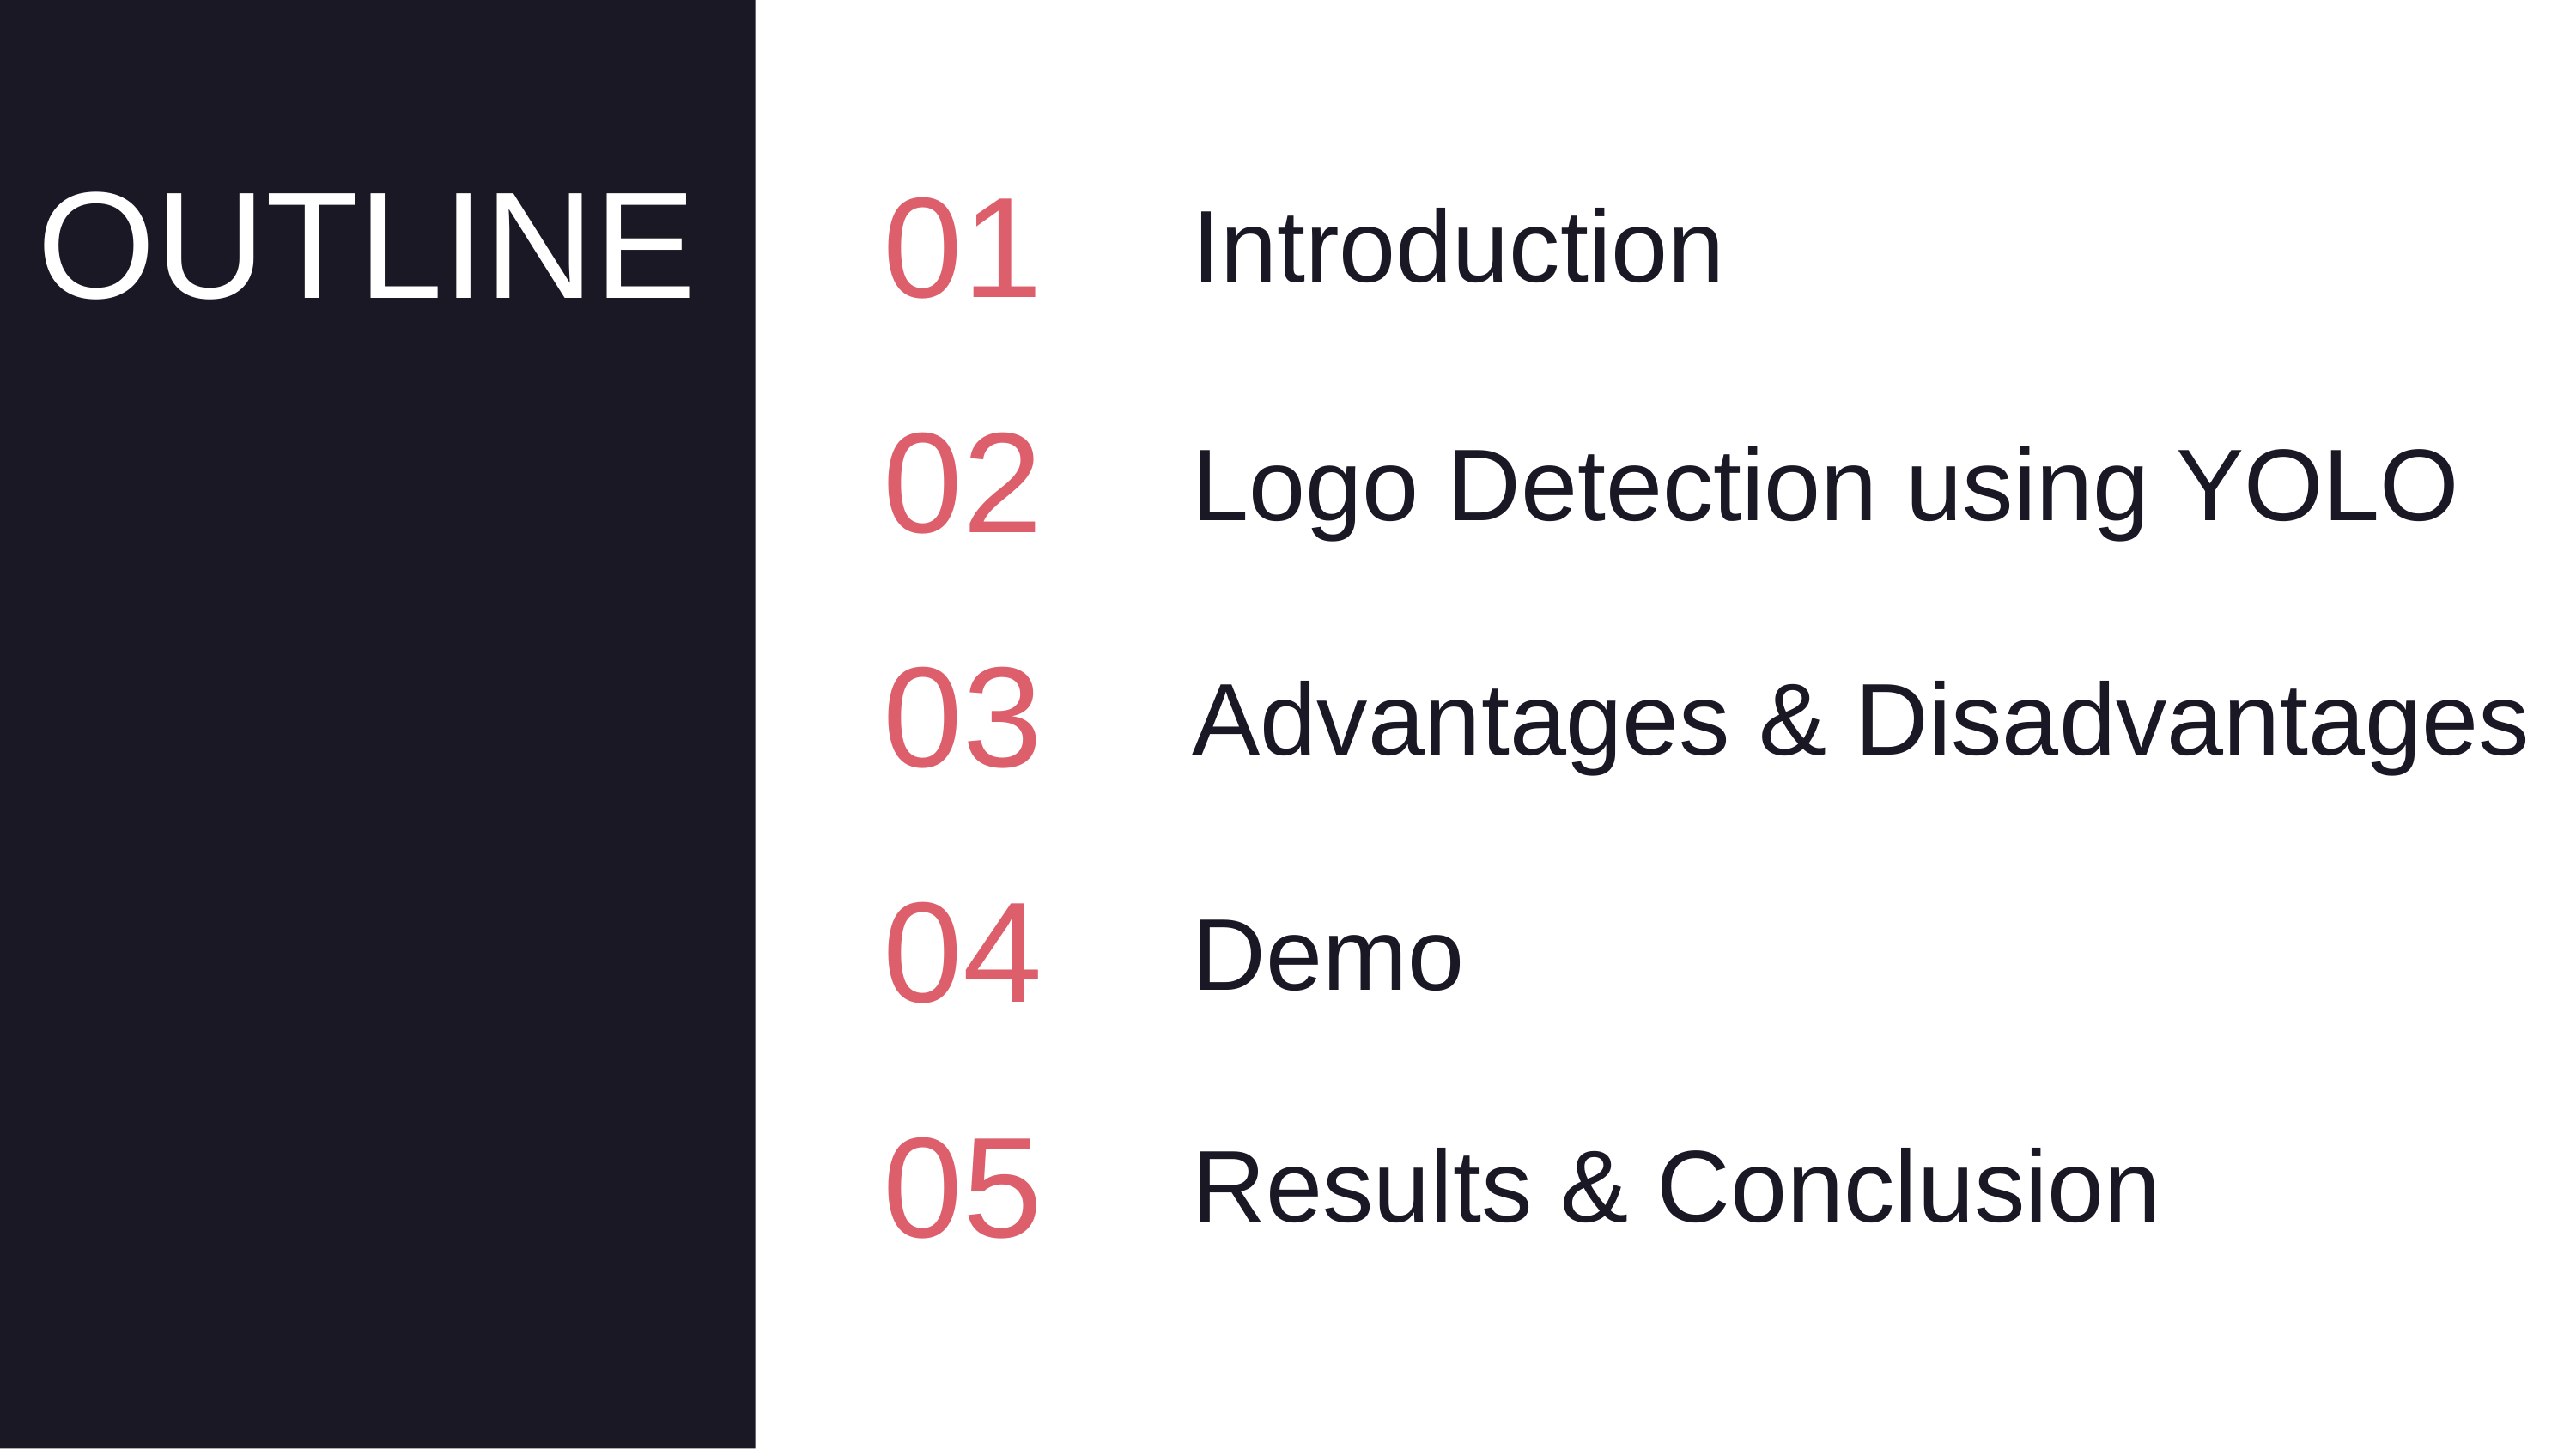

01
OUTLINE
Introduction
02
Logo Detection using YOLO
03
Advantages & Disadvantages
04
Demo
05
Results & Conclusion